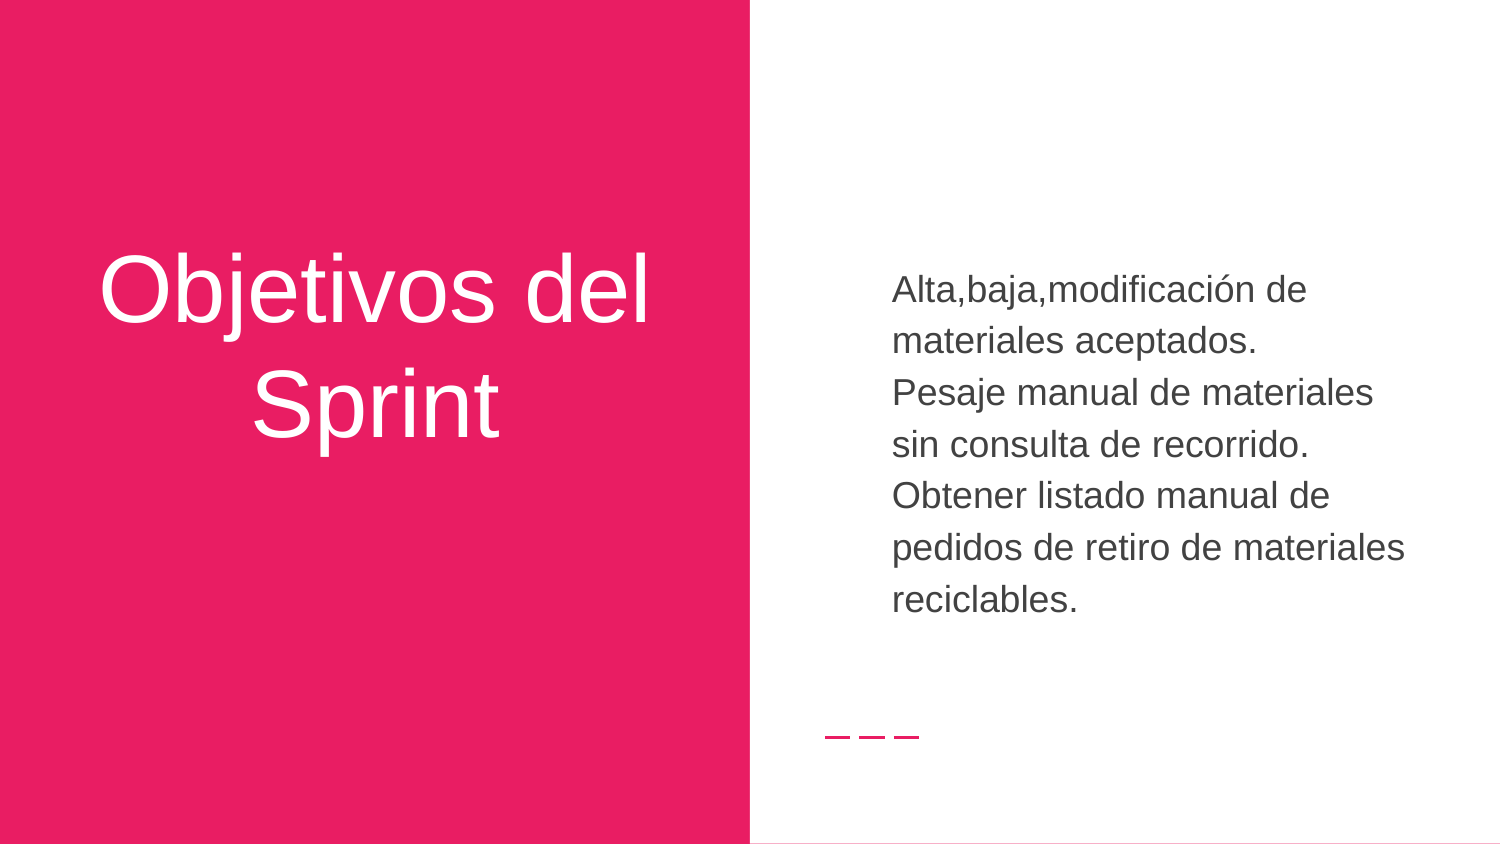

Alta,baja,modificación de materiales aceptados.
Pesaje manual de materiales sin consulta de recorrido.
Obtener listado manual de pedidos de retiro de materiales reciclables.
# Objetivos del Sprint